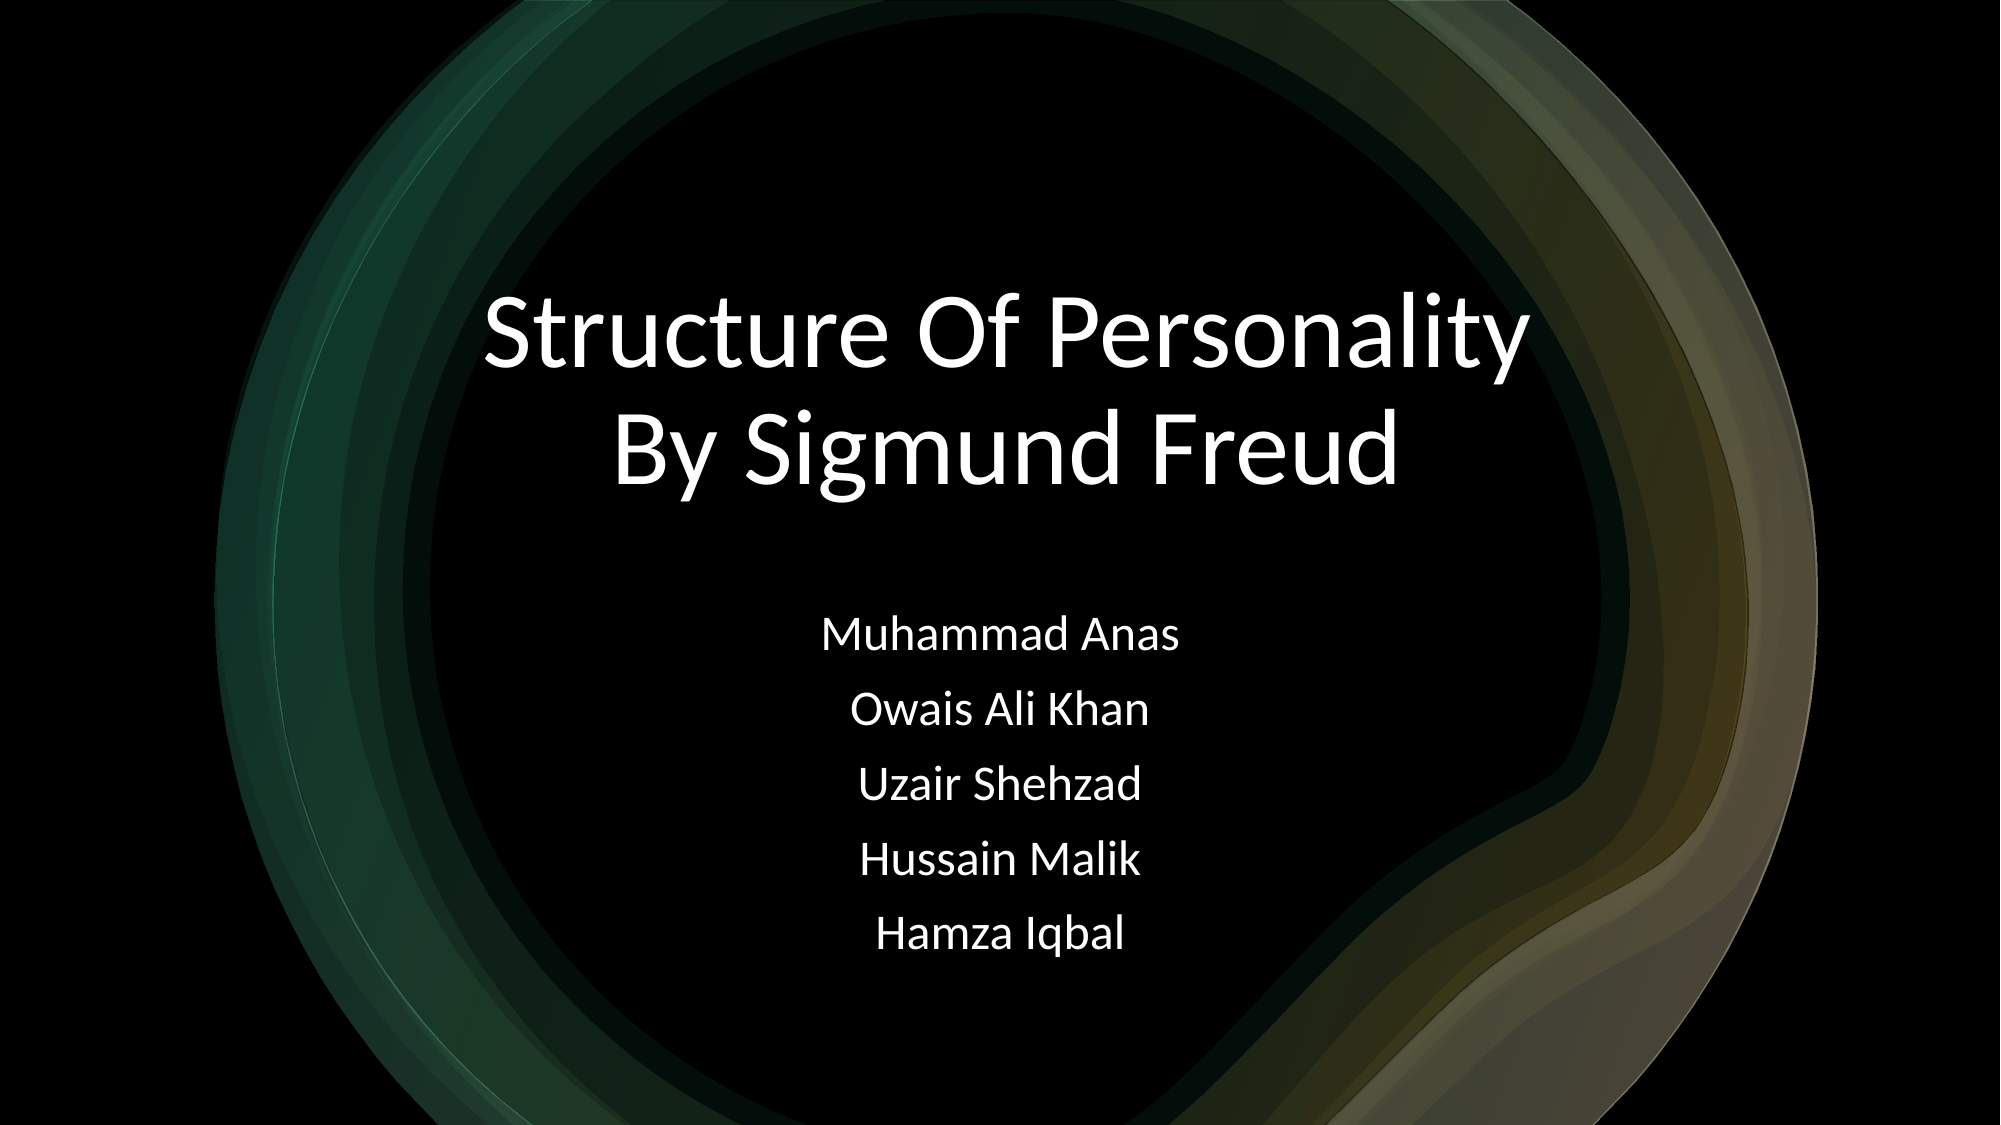

# Structure Of Personality By Sigmund Freud
Muhammad Anas
Owais Ali Khan
Uzair Shehzad
Hussain Malik
Hamza Iqbal